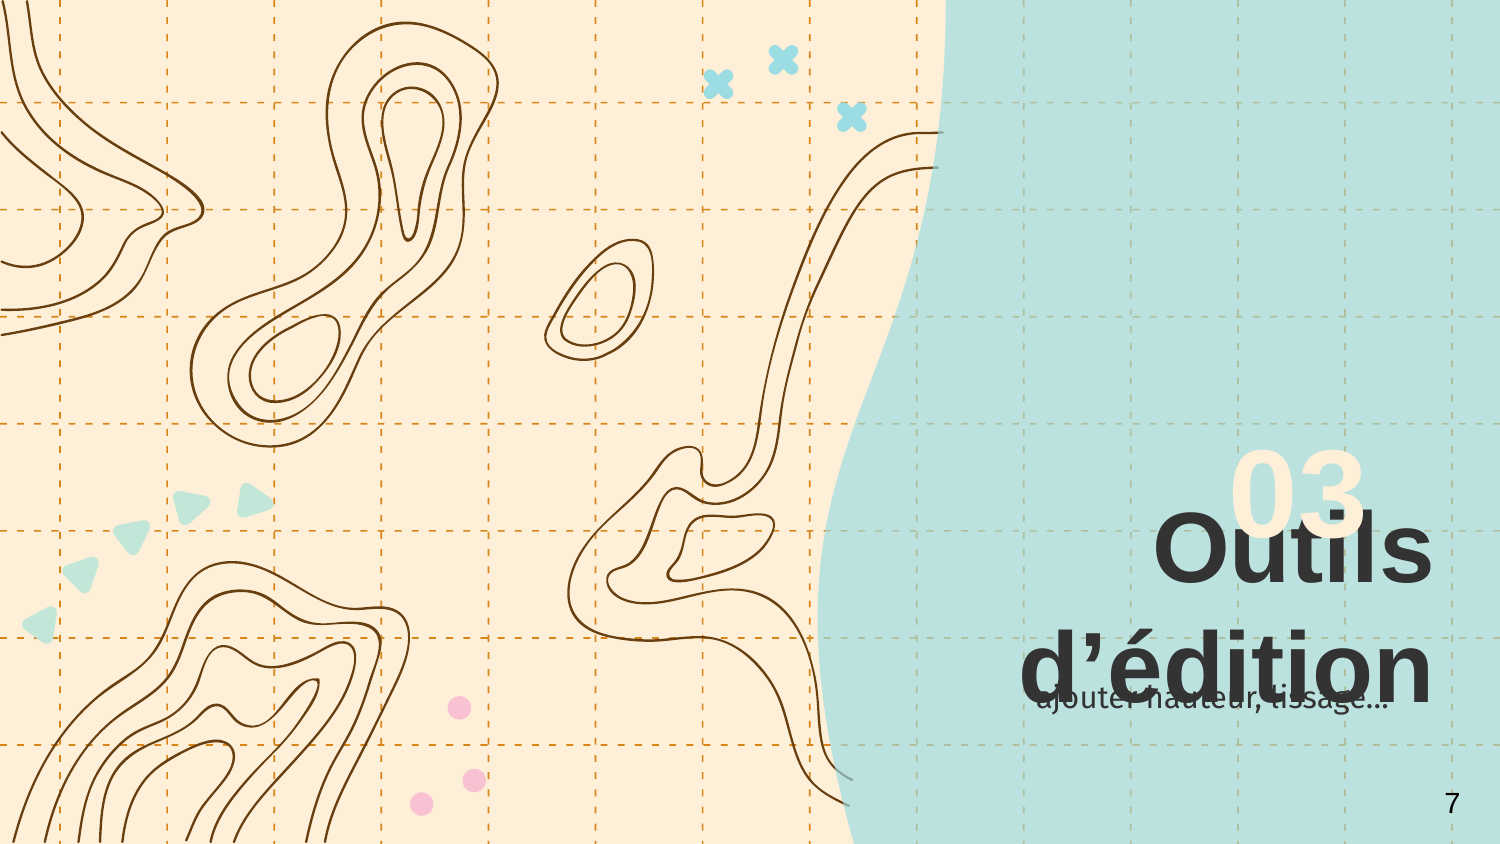

03
# Outils d’édition
ajouter hauteur, lissage…
7